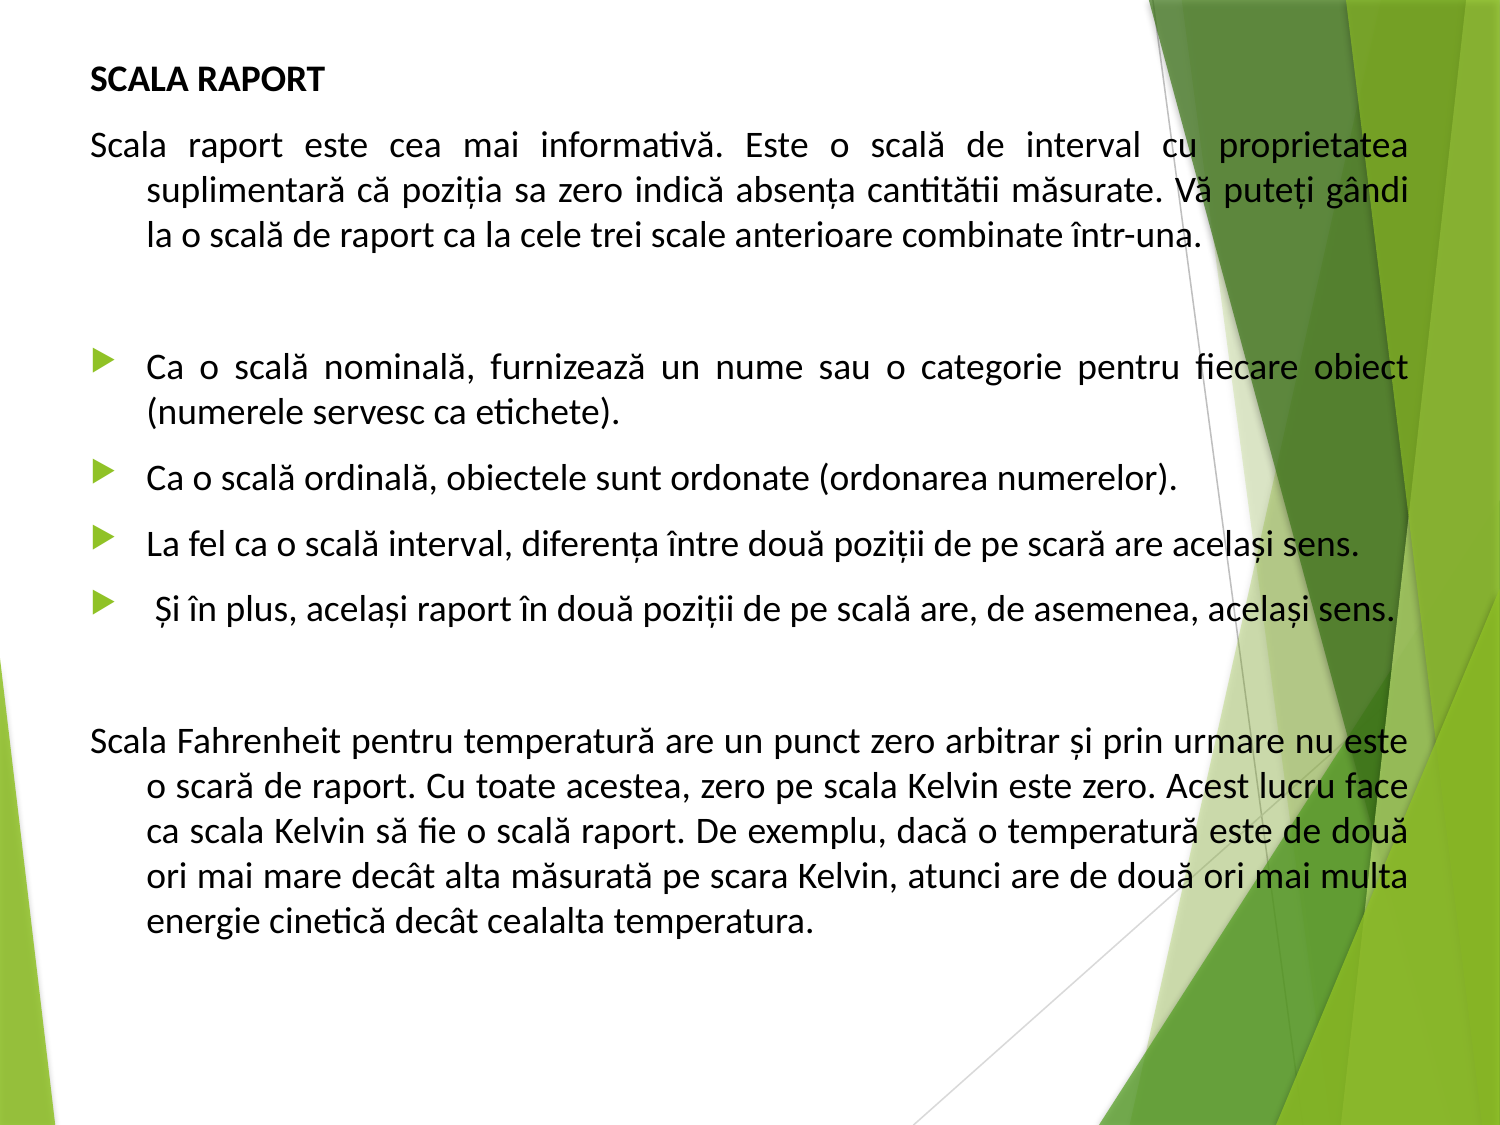

SCALA RAPORT
Scala raport este cea mai informativă. Este o scală de interval cu proprietatea suplimentară că poziția sa zero indică absența cantitătii măsurate. Vă puteți gândi la o scală de raport ca la cele trei scale anterioare combinate într-una.

Ca o scală nominală, furnizează un nume sau o categorie pentru fiecare obiect (numerele servesc ca etichete).
Ca o scală ordinală, obiectele sunt ordonate (ordonarea numerelor).
La fel ca o scală interval, diferența între două poziții de pe scară are același sens.
 Și în plus, același raport în două poziții de pe scală are, de asemenea, același sens.

Scala Fahrenheit pentru temperatură are un punct zero arbitrar și prin urmare nu este o scară de raport. Cu toate acestea, zero pe scala Kelvin este zero. Acest lucru face ca scala Kelvin să fie o scală raport. De exemplu, dacă o temperatură este de două ori mai mare decât alta măsurată pe scara Kelvin, atunci are de două ori mai multa energie cinetică decât cealalta temperatura.